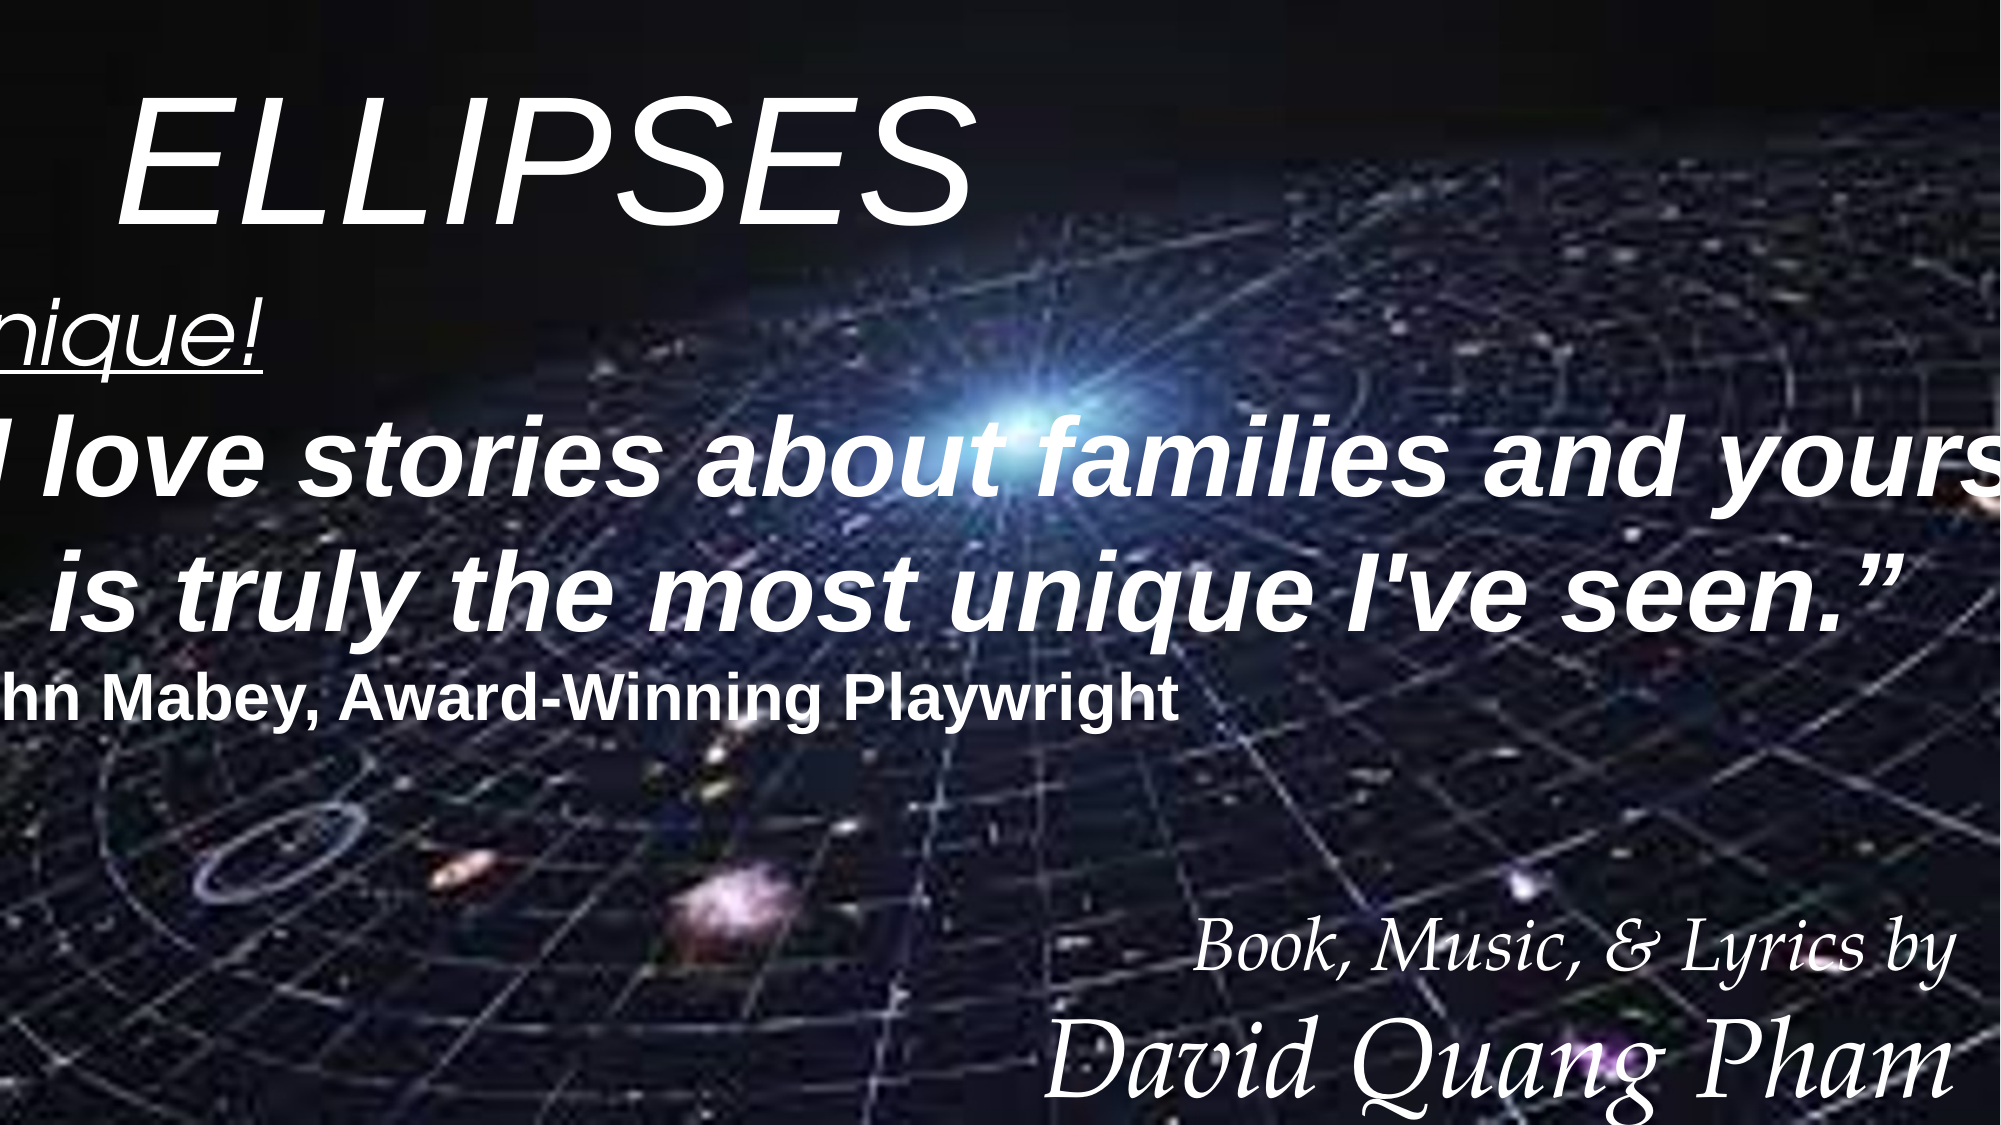

Ellipses
Unique!
“I love stories about families and yours
    is truly the most unique I've seen.”
John Mabey, Award-Winning Playwright
Book, Music, & Lyrics by
David Quang Pham